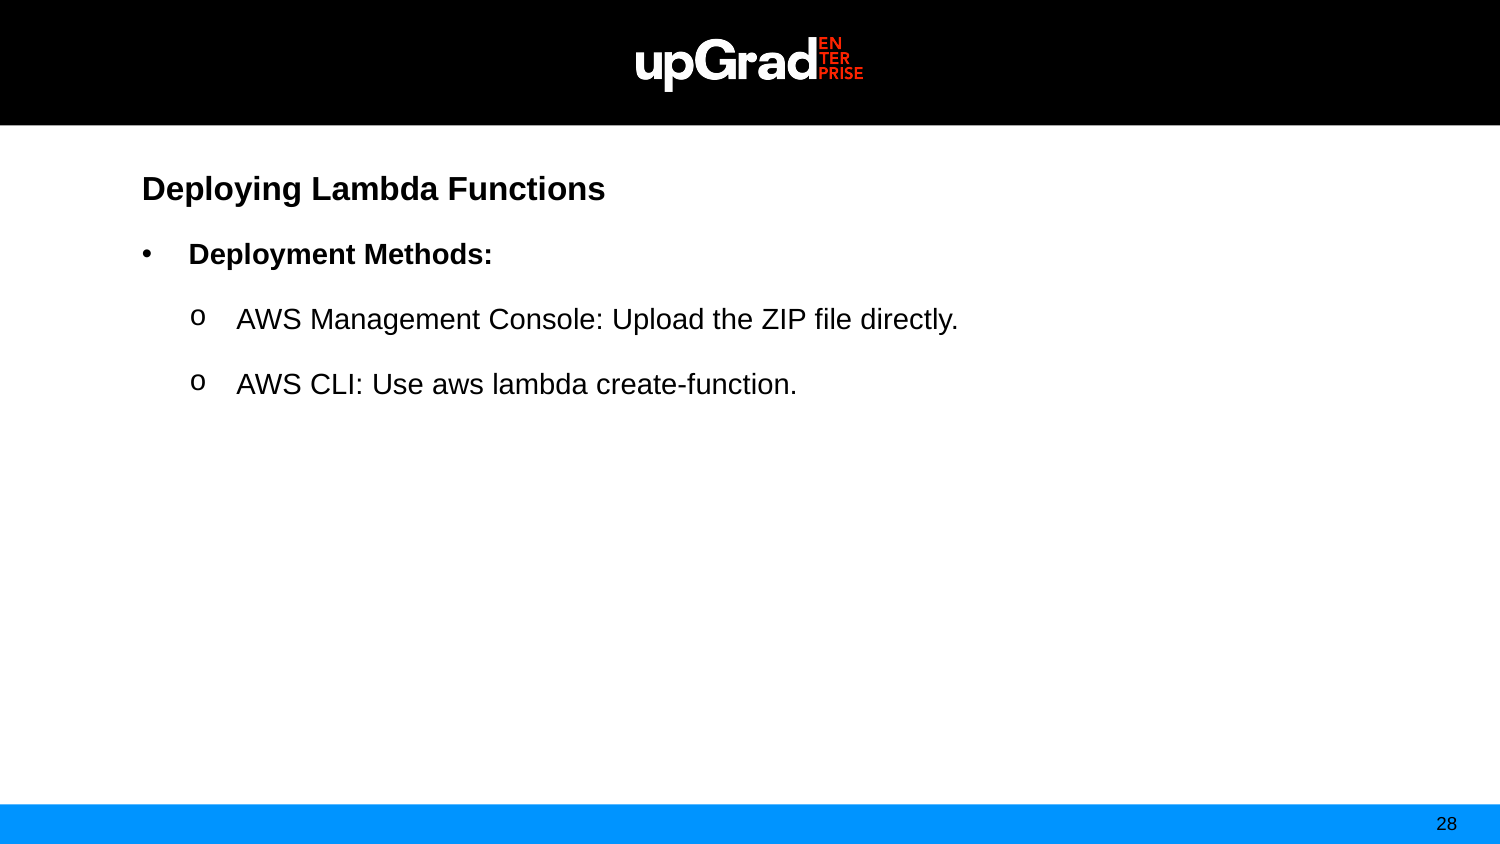

Deploying Lambda Functions
Deployment Methods:
AWS Management Console: Upload the ZIP file directly.
AWS CLI: Use aws lambda create-function.
28